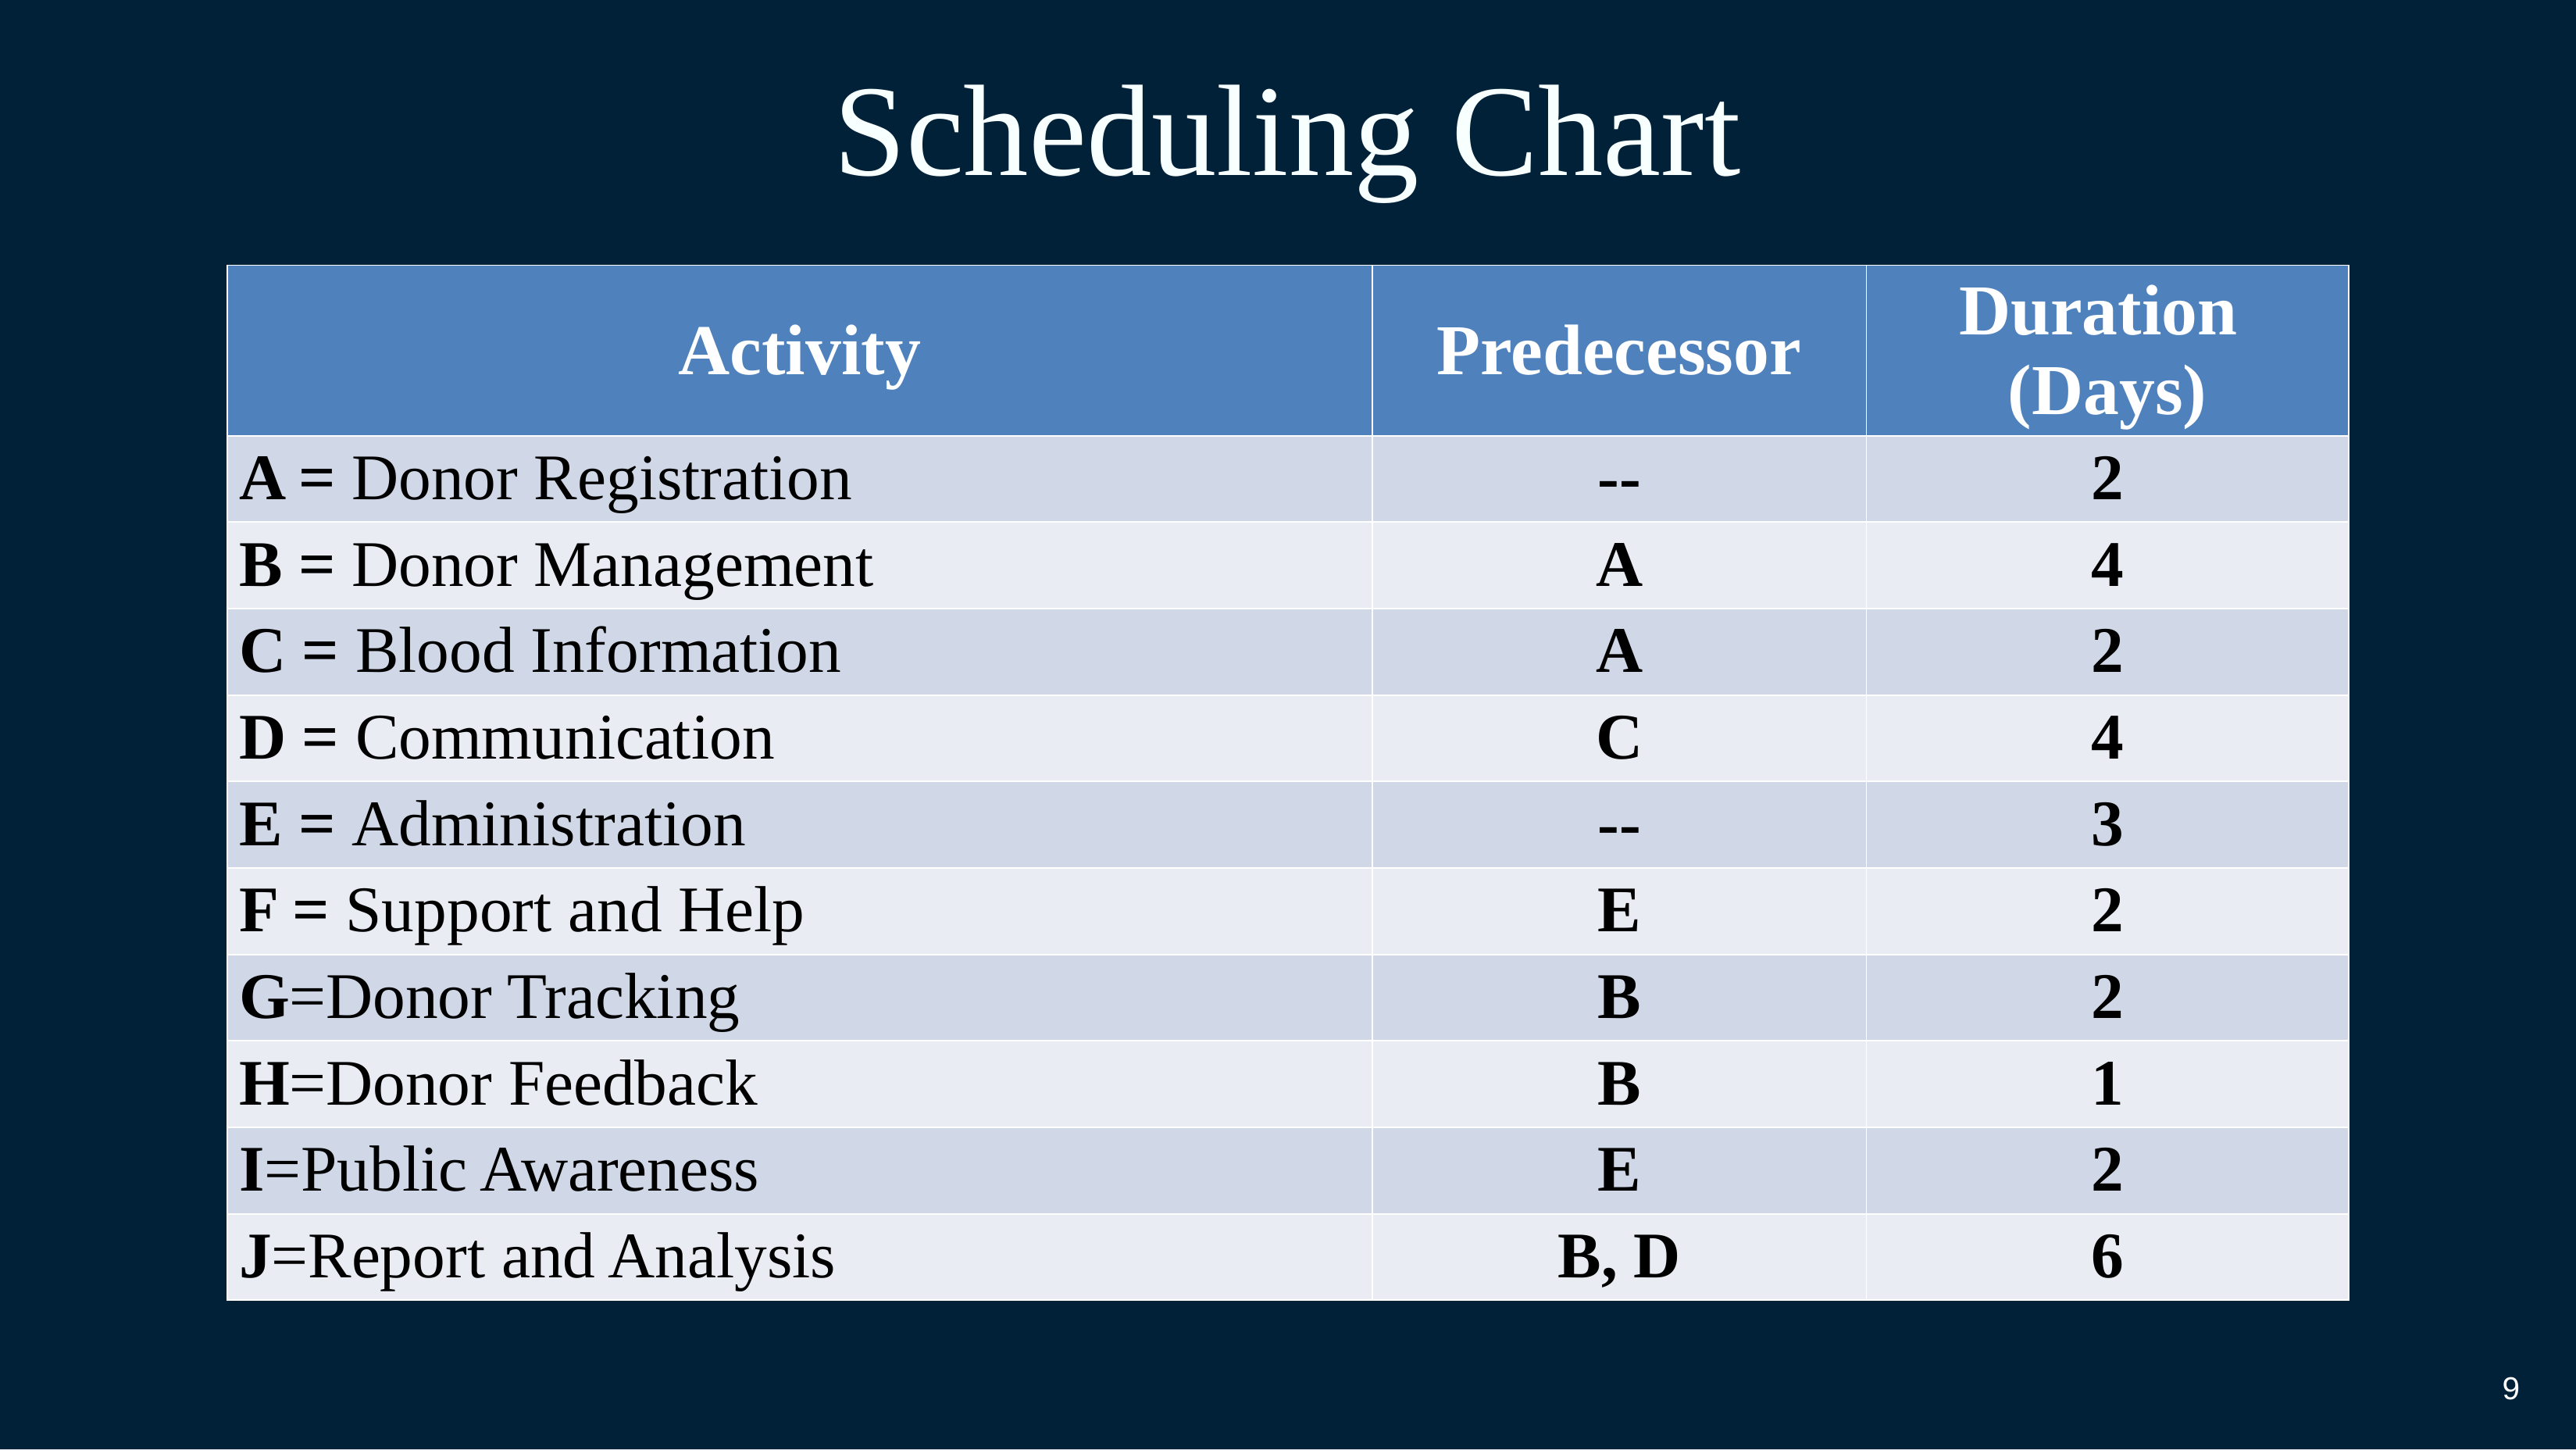

# Scheduling Chart
| Activity | Predecessor | Duration (Days) |
| --- | --- | --- |
| A = Donor Registration | -- | 2 |
| B = Donor Management | A | 4 |
| C = Blood Information | A | 2 |
| D = Communication | C | 4 |
| E = Administration | -- | 3 |
| F = Support and Help | E | 2 |
| G=Donor Tracking | B | 2 |
| H=Donor Feedback | B | 1 |
| I=Public Awareness | E | 2 |
| J=Report and Analysis | B, D | 6 |
9